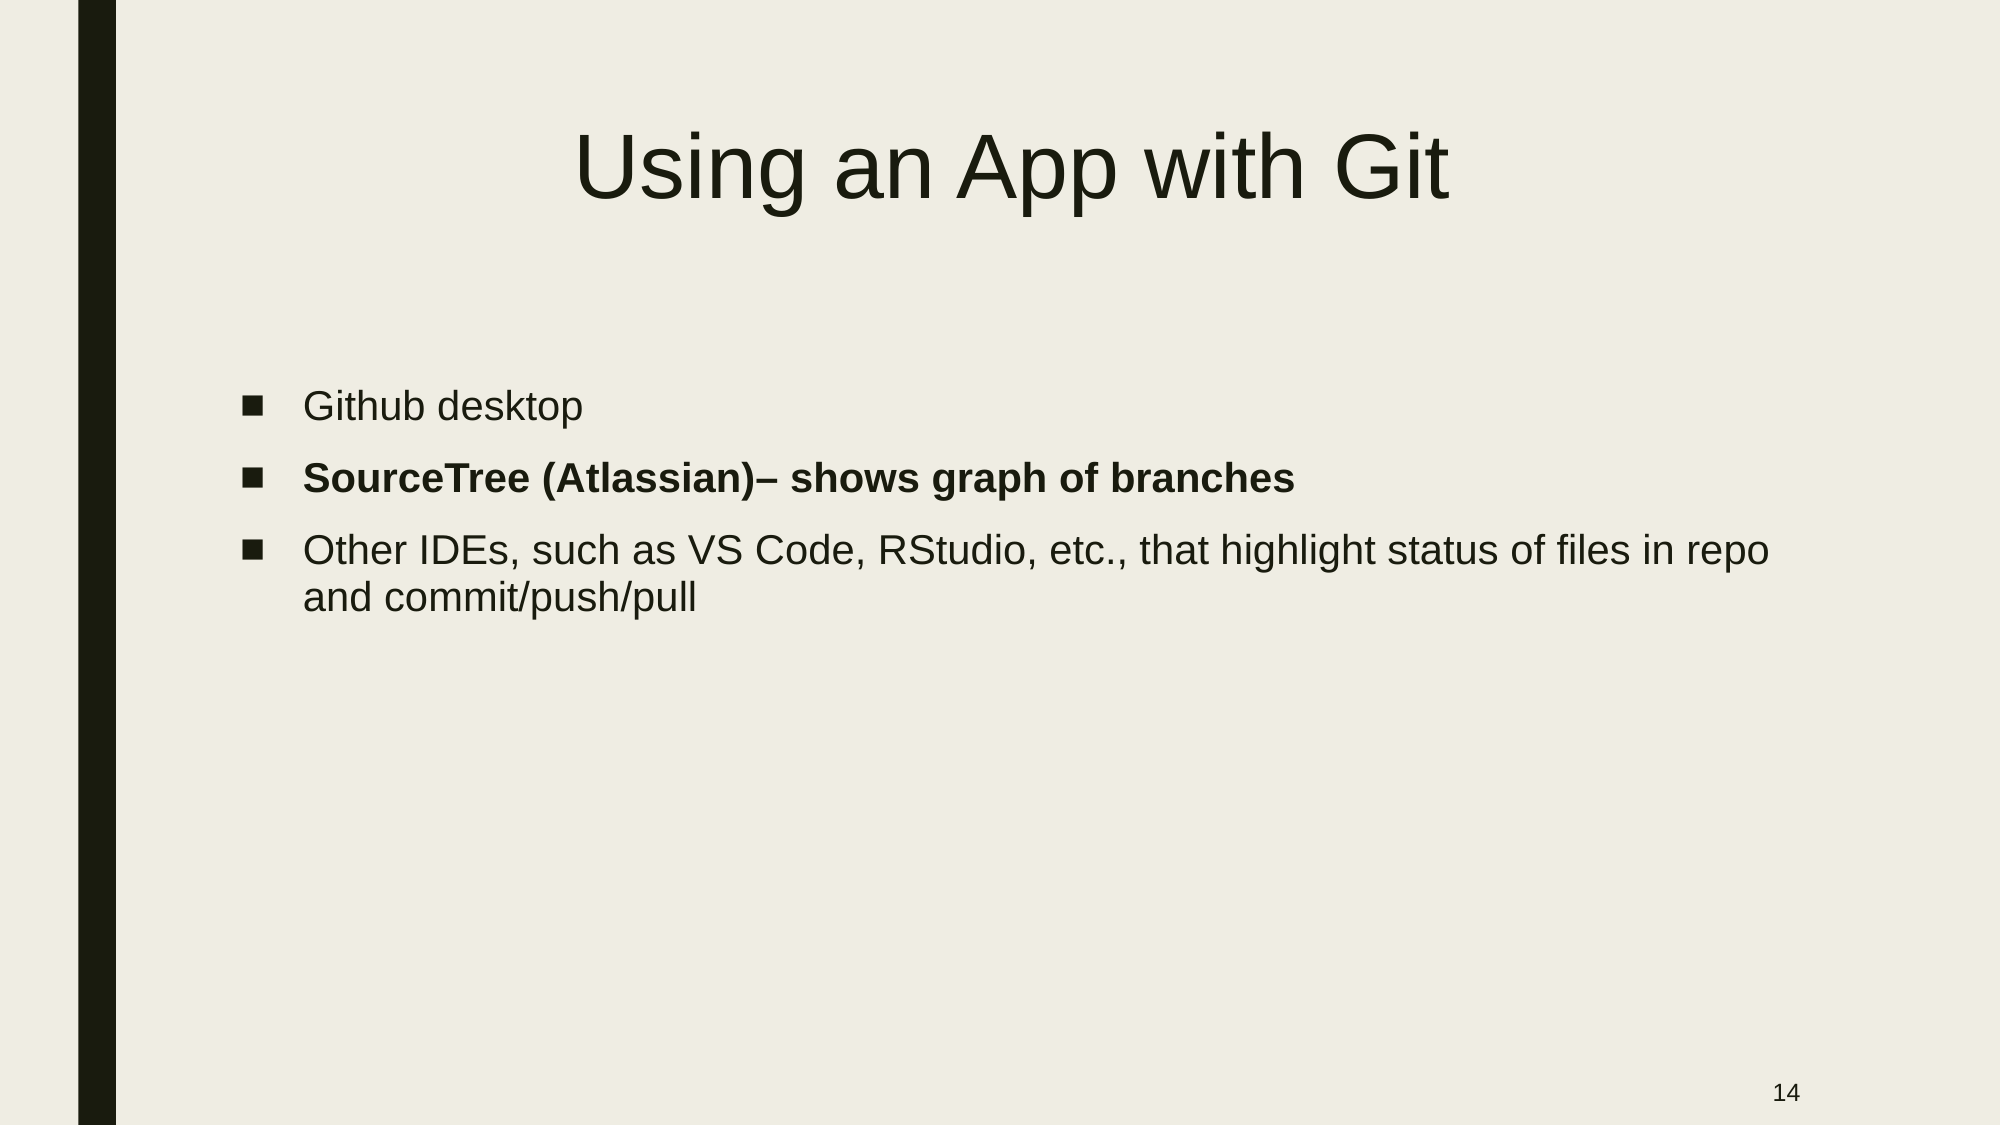

# Using an App with Git
Github desktop
SourceTree (Atlassian)– shows graph of branches
Other IDEs, such as VS Code, RStudio, etc., that highlight status of files in repo and commit/push/pull
14